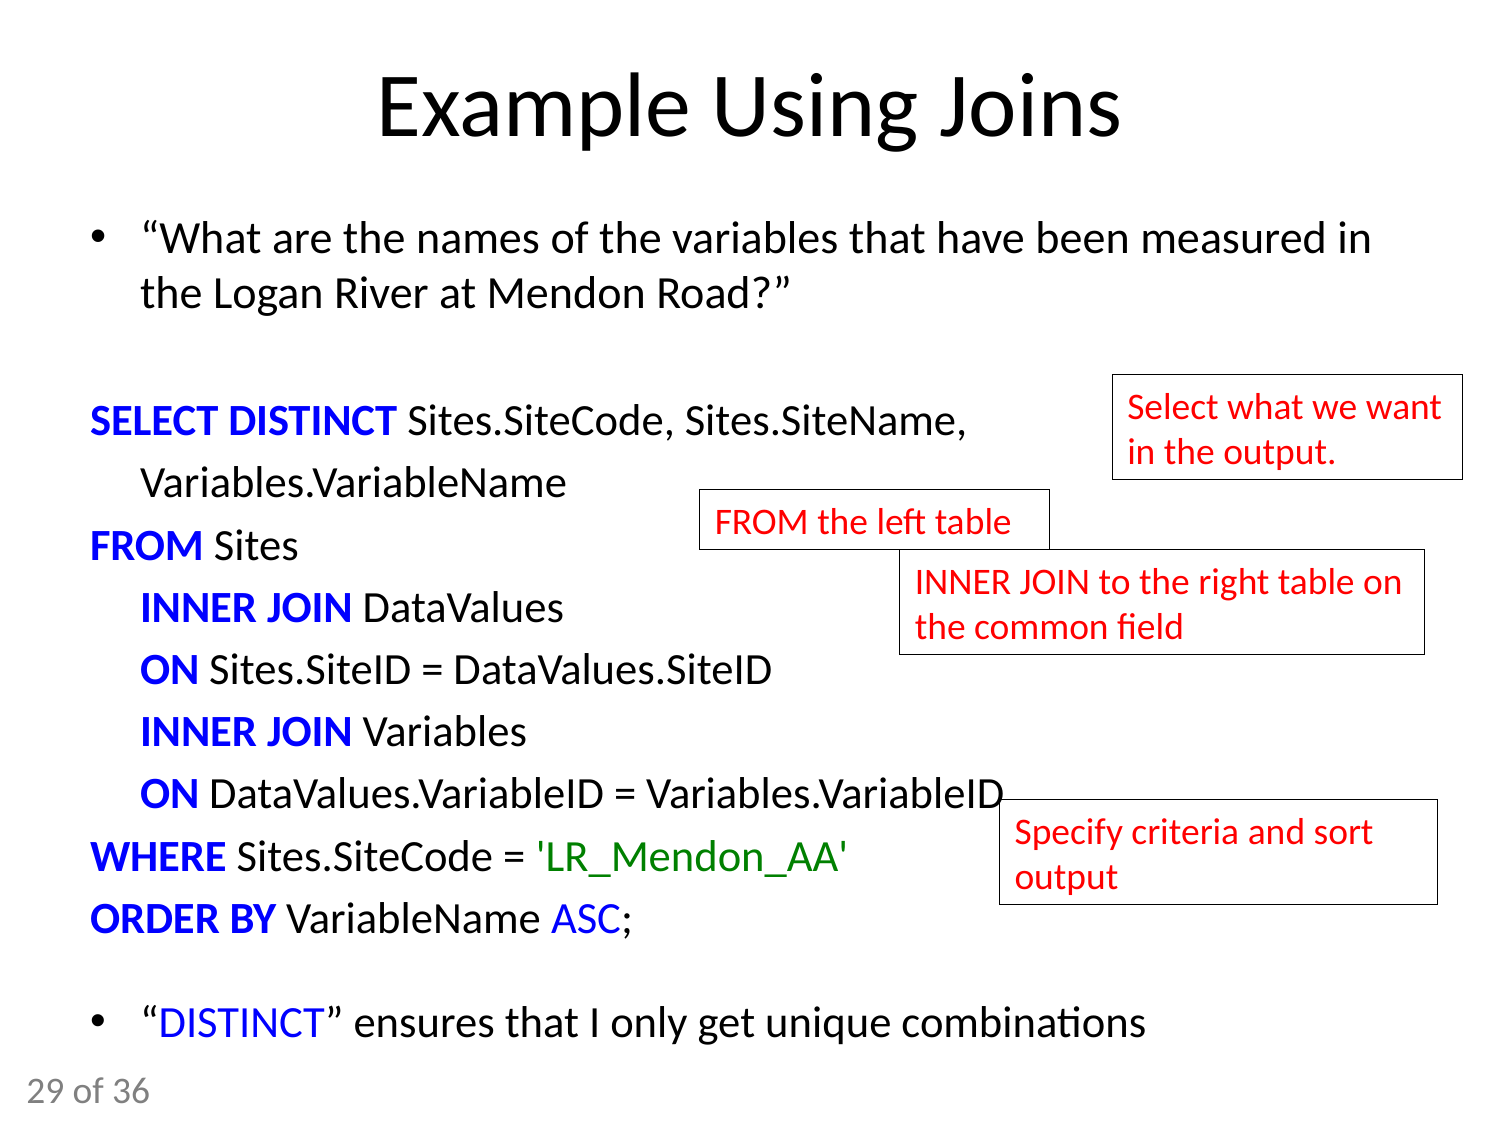

# Example Using Joins
“What are the names of the variables that have been measured in the Logan River at Mendon Road?”

SELECT DISTINCT Sites.SiteCode, Sites.SiteName,
     Variables.VariableName
FROM Sites
     INNER JOIN DataValues
     ON Sites.SiteID = DataValues.SiteID
     INNER JOIN Variables
     ON DataValues.VariableID = Variables.VariableID
WHERE Sites.SiteCode = 'LR_Mendon_AA'
ORDER BY VariableName ASC;

“DISTINCT” ensures that I only get unique combinations
Select what we want in the output.
FROM the left table
INNER JOIN to the right table on the common field
Specify criteria and sort output